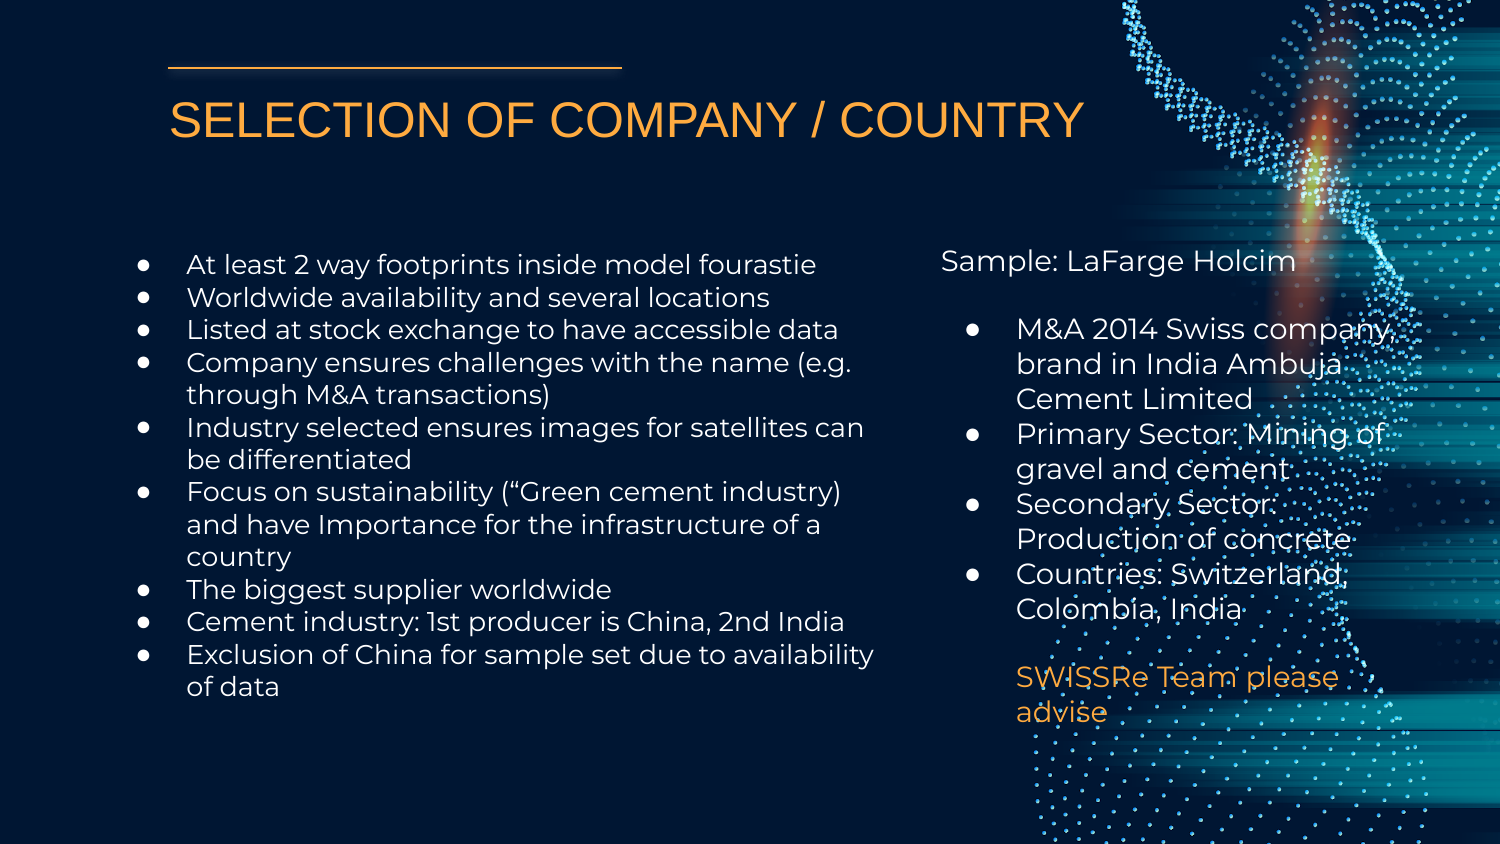

# SELECTION OF COMPANY / COUNTRY
Sample: LaFarge Holcim
M&A 2014 Swiss company, brand in India Ambuja Cement Limited
Primary Sector: Mining of gravel and cement
Secondary Sector: Production of concrete
Countries: Switzerland, Colombia, India
SWISSRe Team please advise
At least 2 way footprints inside model fourastie
Worldwide availability and several locations
Listed at stock exchange to have accessible data
Company ensures challenges with the name (e.g. through M&A transactions)
Industry selected ensures images for satellites can be differentiated
Focus on sustainability (“Green cement industry) and have Importance for the infrastructure of a country
The biggest supplier worldwide
Cement industry: 1st producer is China, 2nd India
Exclusion of China for sample set due to availability of data